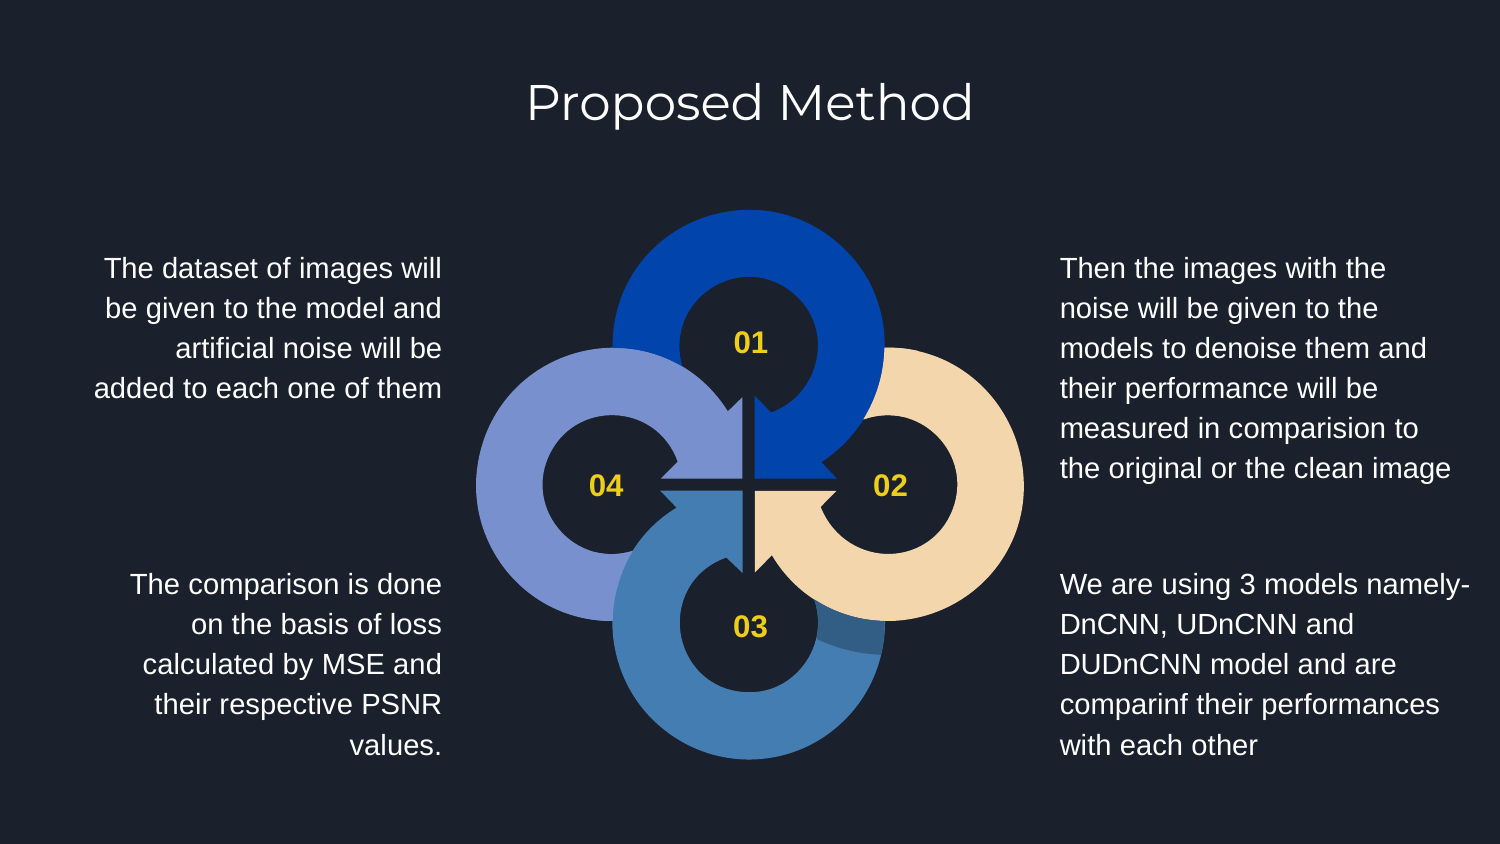

# Proposed Method
The dataset of images will be given to the model and artificial noise will be added to each one of them
Then the images with the noise will be given to the models to denoise them and their performance will be measured in comparision to the original or the clean image
The comparison is done on the basis of loss calculated by MSE and their respective PSNR values.
We are using 3 models namely- DnCNN, UDnCNN and DUDnCNN model and are comparinf their performances with each other